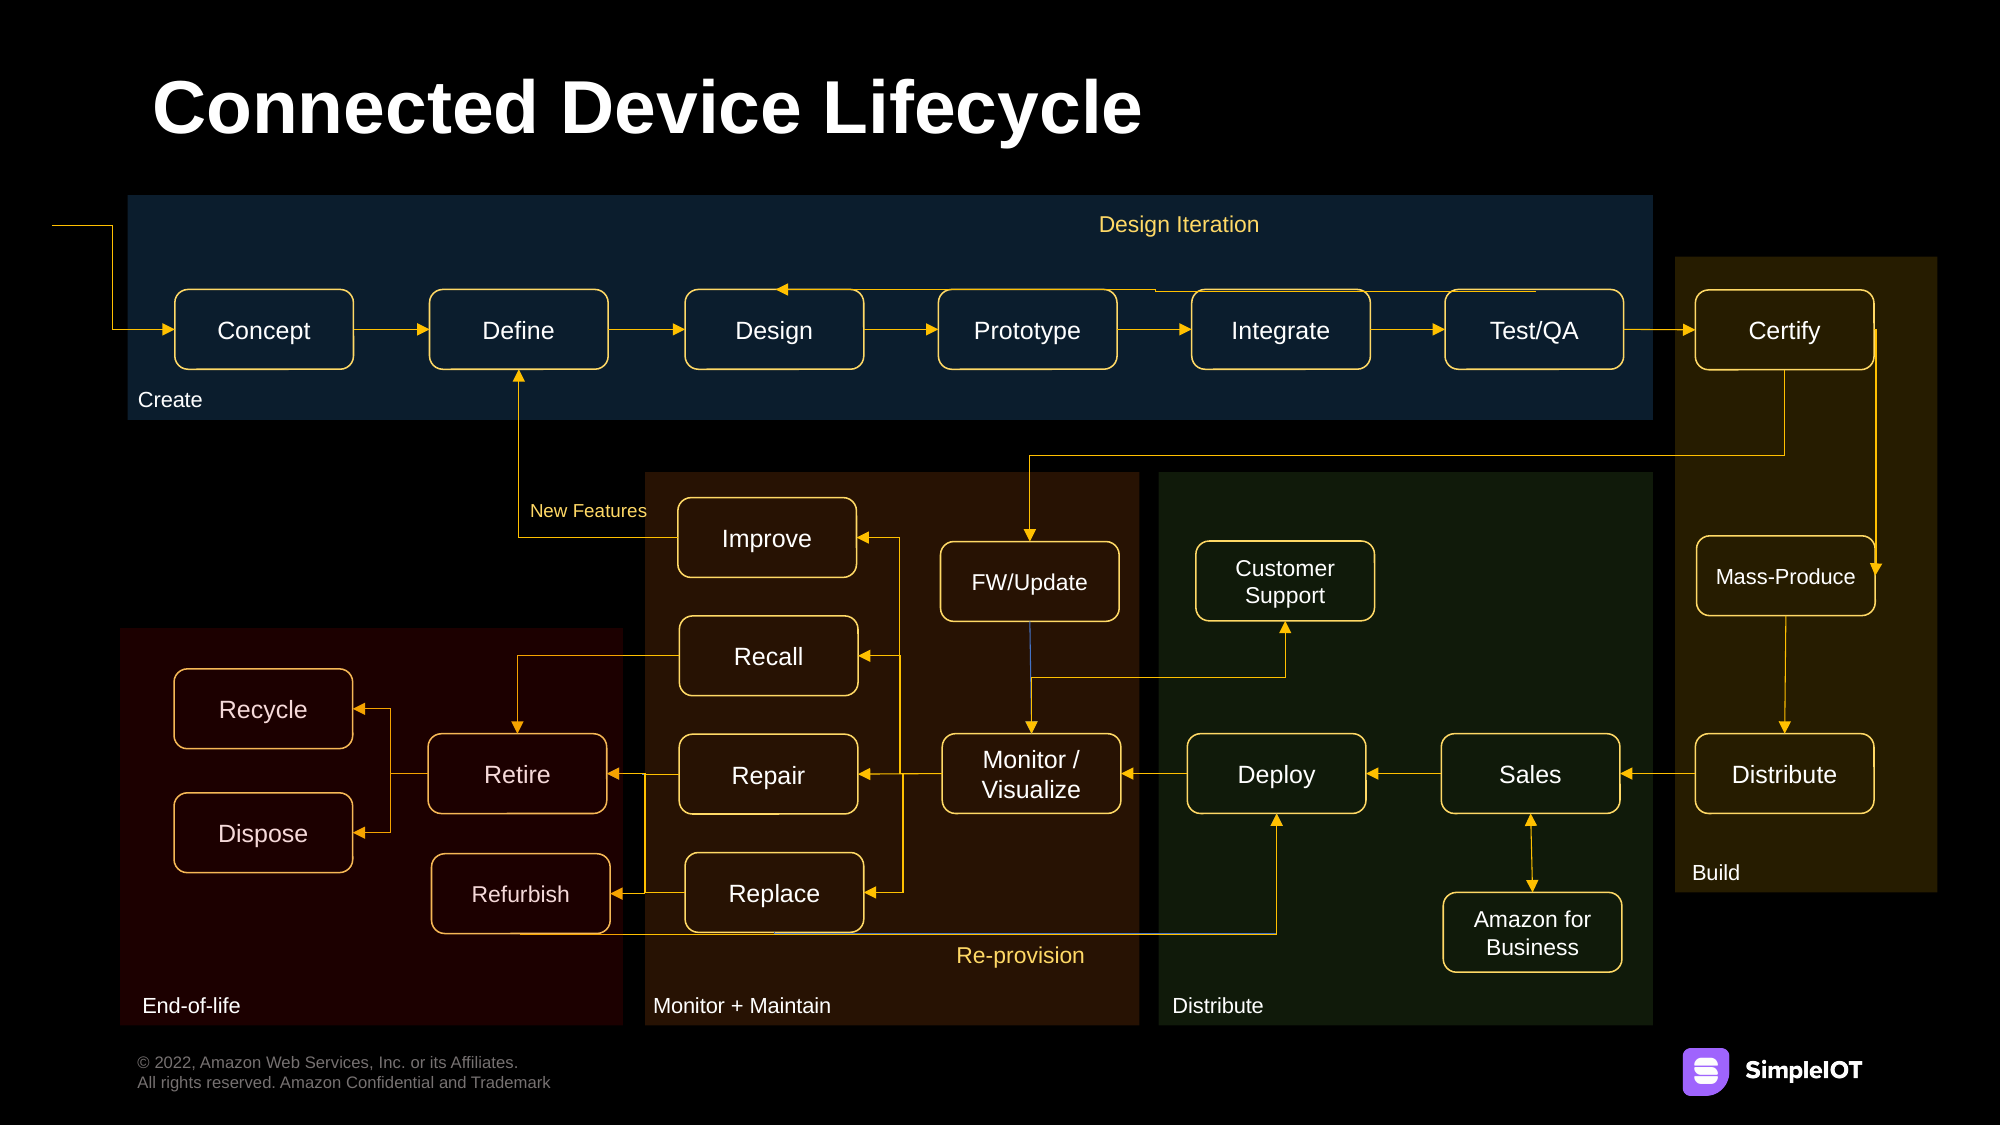

# Connected Device Lifecycle
Create
Design Iteration
Concept
Define
Design
Prototype
Integrate
Test/QA
Certify
New Features
Improve
Mass-Produce
Customer
Support
FW/Update
Recall
Recycle
Monitor / Visualize
Deploy
Sales
Distribute
Retire
Repair
Dispose
Replace
Refurbish
Amazon for
Business
Re-provision
Build
Monitor + Maintain
Distribute
End-of-life